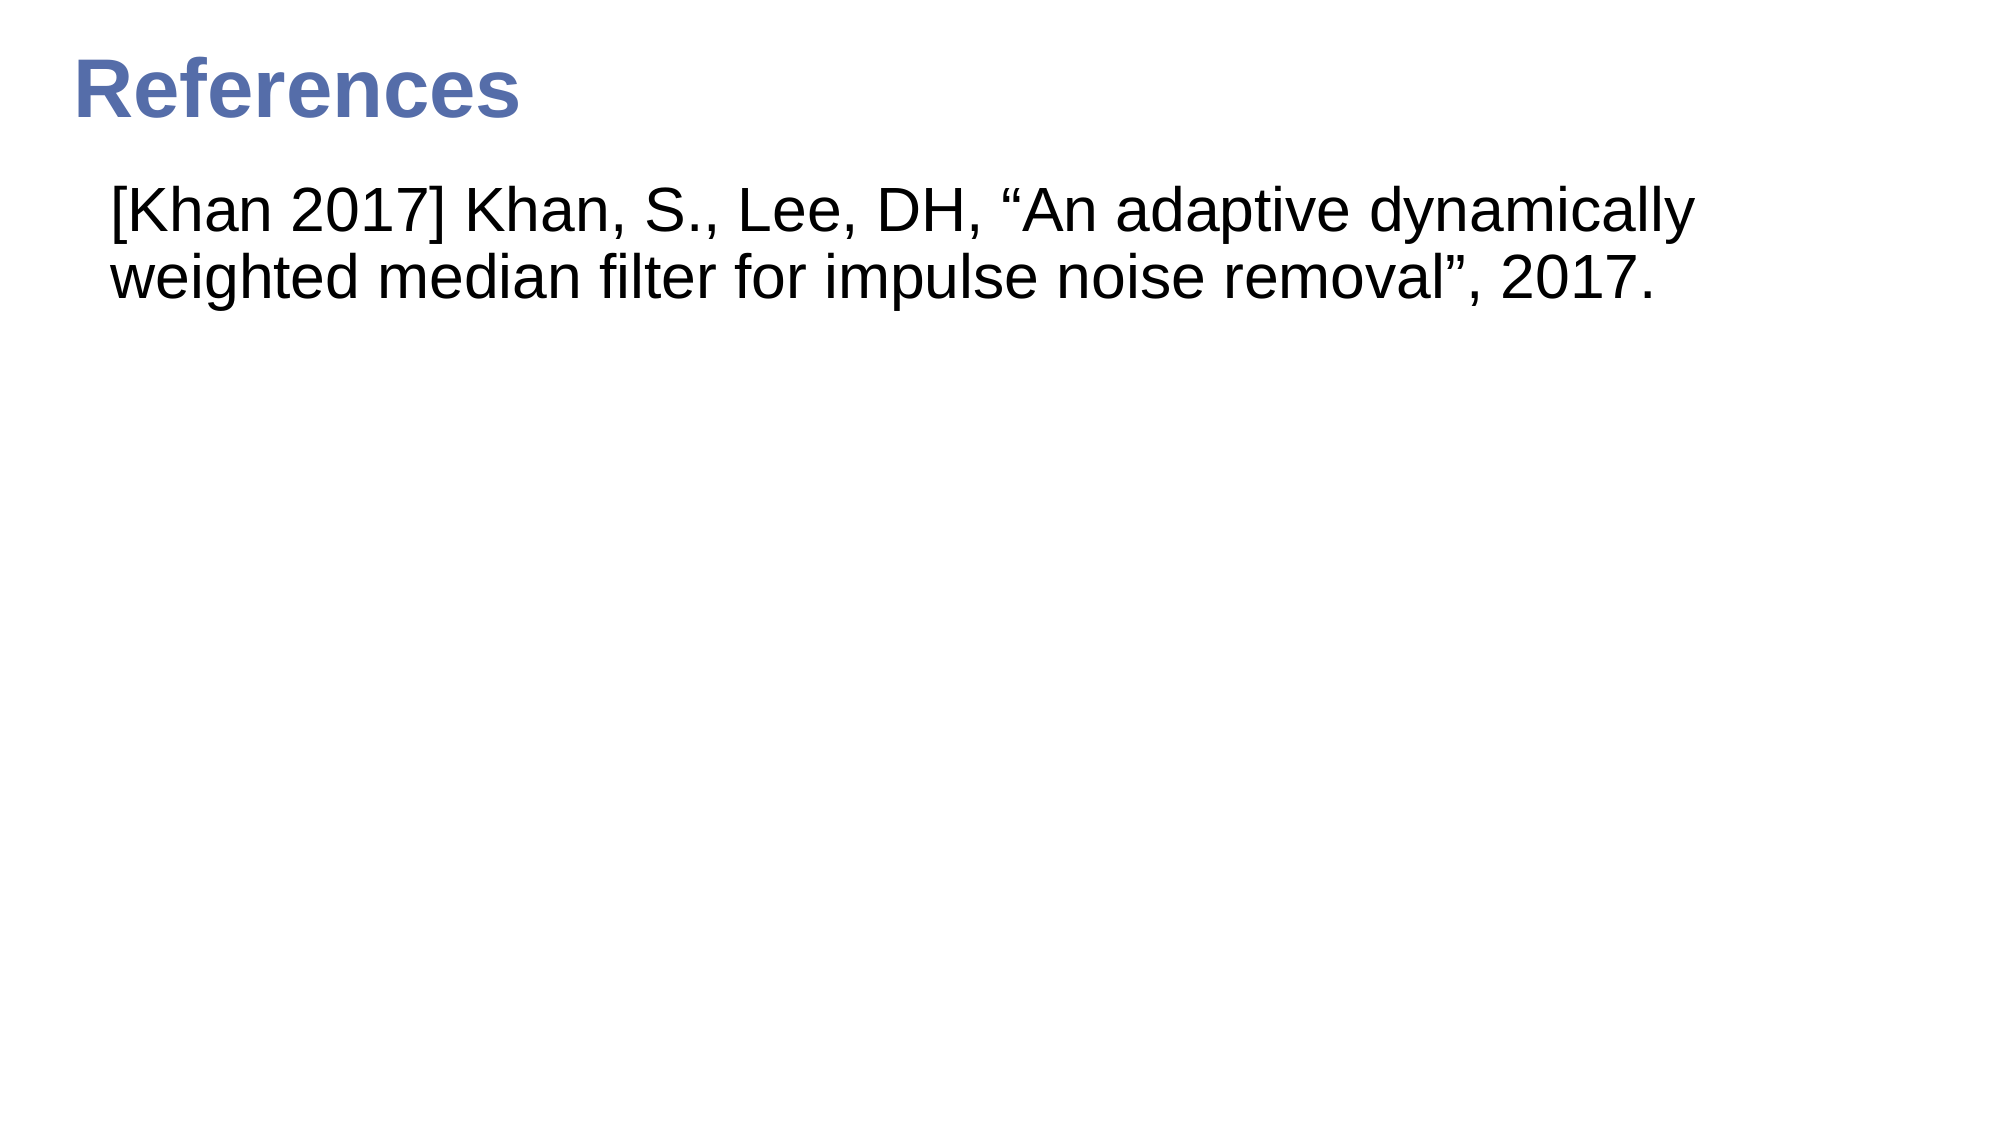

References
[Khan 2017] Khan, S., Lee, DH, “An adaptive dynamically weighted median filter for impulse noise removal”, 2017.